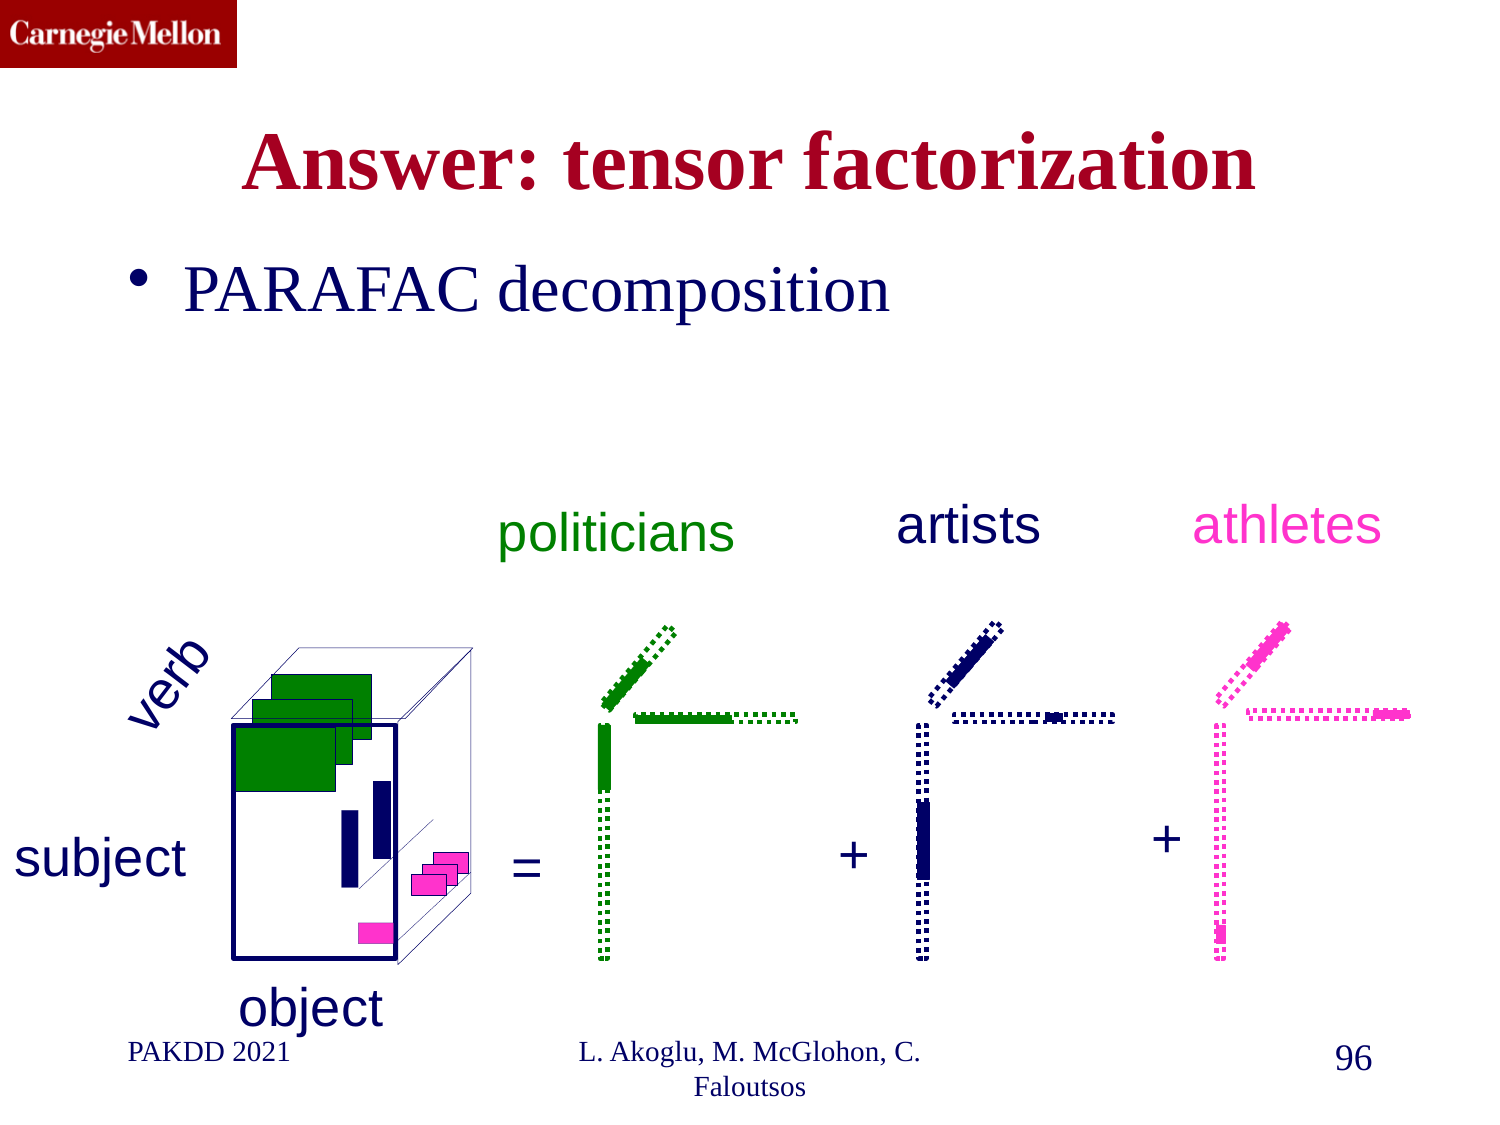

# Answer: tensor factorization
PARAFAC decomposition
artists
athletes
politicians
verb

+

+
subject
=

object
PAKDD 2021
L. Akoglu, M. McGlohon, C. Faloutsos
96